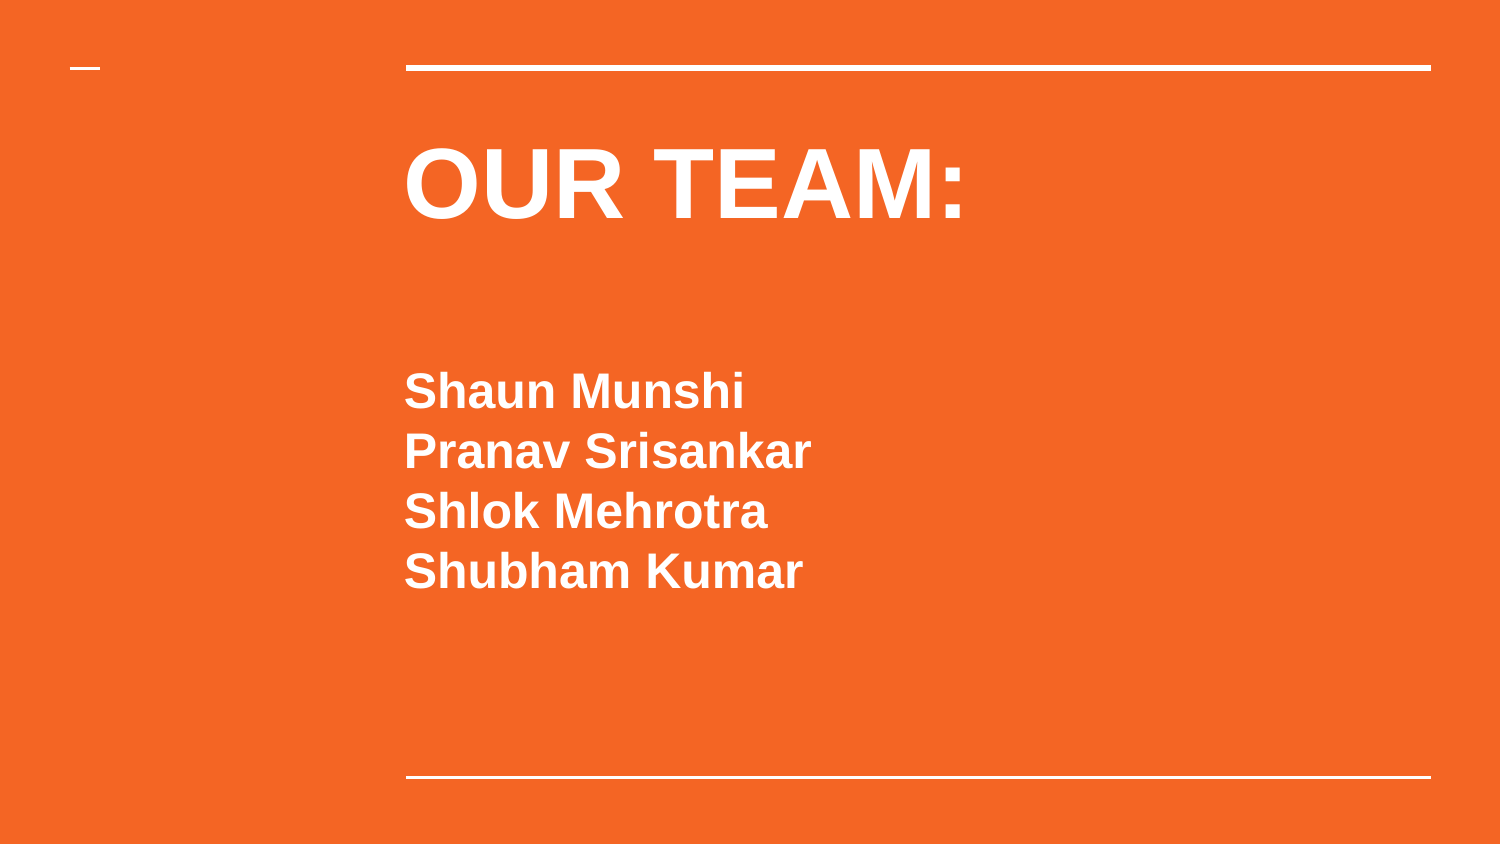

# OUR TEAM:

Shaun Munshi
Pranav Srisankar
Shlok Mehrotra
Shubham Kumar